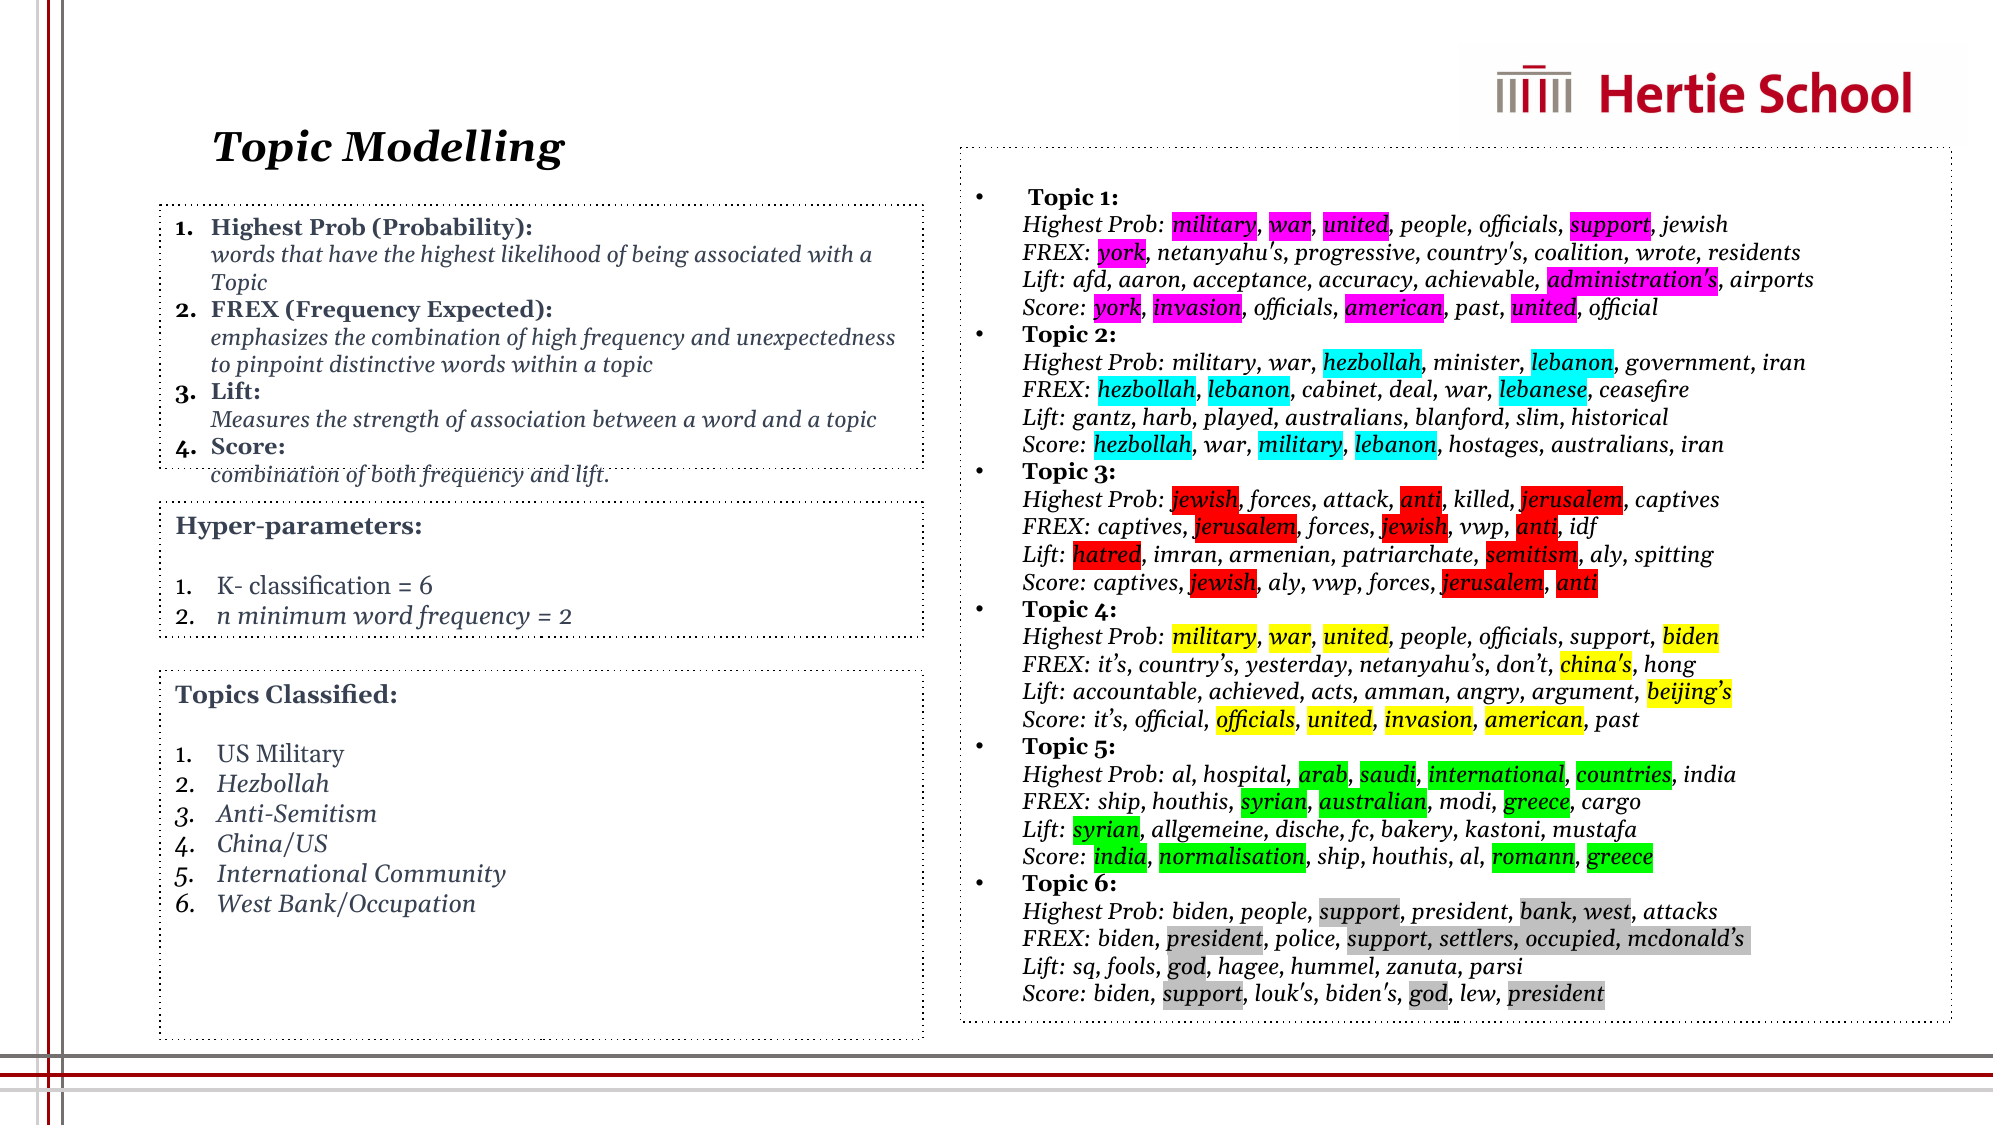

Topic Modelling
Explanation  Slides

 Topic 1:
Highest Prob: military, war, united, people, officials, support, jewish
FREX: york, netanyahu's, progressive, country's, coalition, wrote, residents
Lift: afd, aaron, acceptance, accuracy, achievable, administration's, airports
Score: york, invasion, officials, american, past, united, official
Topic 2:
Highest Prob: military, war, hezbollah, minister, lebanon, government, iran
FREX: hezbollah, lebanon, cabinet, deal, war, lebanese, ceasefire
Lift: gantz, harb, played, australians, blanford, slim, historical
Score: hezbollah, war, military, lebanon, hostages, australians, iran
Topic 3:
Highest Prob: jewish, forces, attack, anti, killed, jerusalem, captives
FREX: captives, jerusalem, forces, jewish, vwp, anti, idf
Lift: hatred, imran, armenian, patriarchate, semitism, aly, spitting
Score: captives, jewish, aly, vwp, forces, jerusalem, anti
Topic 4:
Highest Prob: military, war, united, people, officials, support, biden
FREX: it’s, country’s, yesterday, netanyahu’s, don’t, china's, hong
Lift: accountable, achieved, acts, amman, angry, argument, beijing’s
Score: it’s, official, officials, united, invasion, american, past
Topic 5:
Highest Prob: al, hospital, arab, saudi, international, countries, india
FREX: ship, houthis, syrian, australian, modi, greece, cargo
Lift: syrian, allgemeine, dische, fc, bakery, kastoni, mustafa
Score: india, normalisation, ship, houthis, al, romann, greece
Topic 6:
Highest Prob: biden, people, support, president, bank, west, attacks
FREX: biden, president, police, support, settlers, occupied, mcdonald’s
Lift: sq, fools, god, hagee, hummel, zanuta, parsi
Score: biden, support, louk's, biden's, god, lew, president
Highest Prob (Probability):
words that have the highest likelihood of being associated with a Topic
FREX (Frequency Expected):
emphasizes the combination of high frequency and unexpectedness to pinpoint distinctive words within a topic
Lift:
Measures the strength of association between a word and a topic
Score:
combination of both frequency and lift.
Hyper-parameters:

 K- classification = 6
 n minimum word frequency = 2
Topics Classified:

 US Military
 Hezbollah
 Anti-Semitism
 China/US
 International Community
 West Bank/Occupation